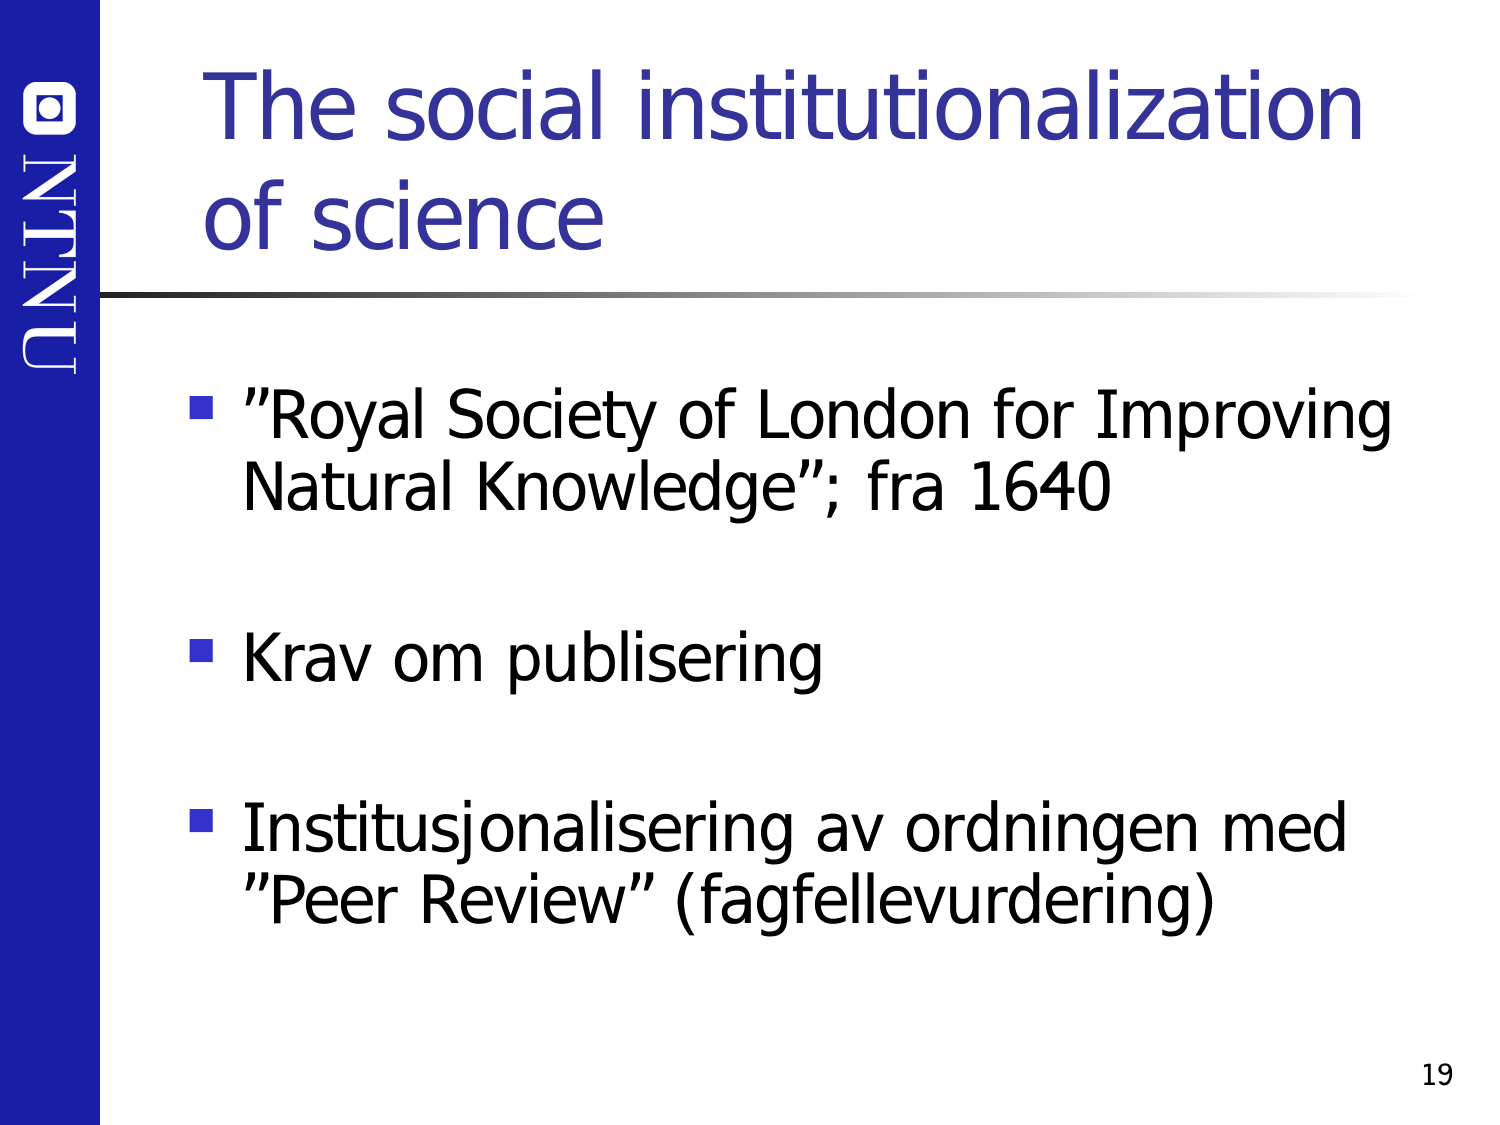

# The social institutionalization of science
”Royal Society of London for Improving Natural Knowledge”; fra 1640

Krav om publisering

Institusjonalisering av ordningen med ”Peer Review” (fagfellevurdering)
19